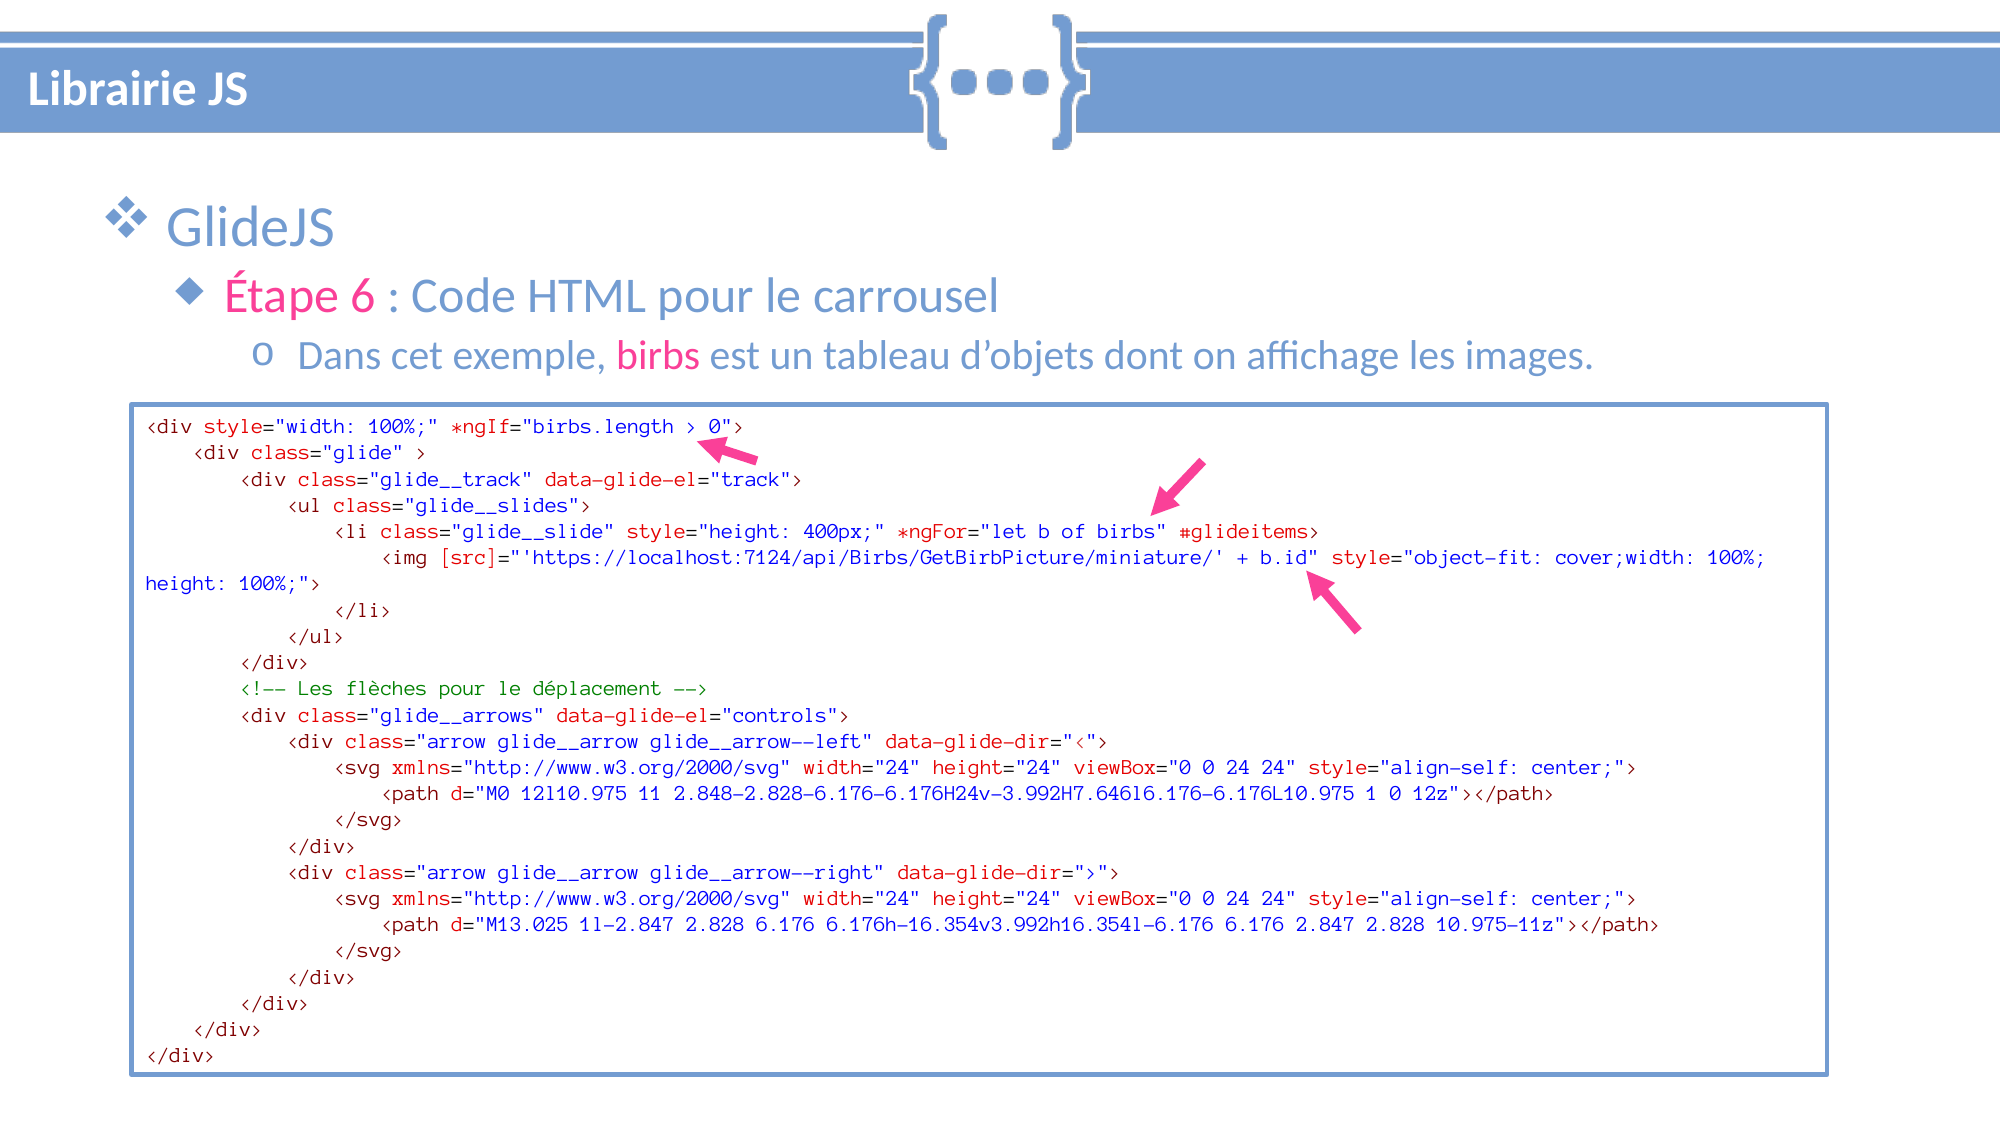

# Librairie JS
 GlideJS
 Étape 6 : Code HTML pour le carrousel
 Dans cet exemple, birbs est un tableau d’objets dont on affichage les images.
<div style="width: 100%;" *ngIf="birbs.length > 0">
    <div class="glide" >
        <div class="glide__track" data-glide-el="track">
            <ul class="glide__slides">
                <li class="glide__slide" style="height: 400px;" *ngFor="let b of birbs" #glideitems>
                    <img [src]="'https://localhost:7124/api/Birbs/GetBirbPicture/miniature/' + b.id" style="object-fit: cover;width: 100%; height: 100%;">
                </li>
            </ul>
        </div>
        <!-- Les flèches pour le déplacement -->
        <div class="glide__arrows" data-glide-el="controls">
            <div class="arrow glide__arrow glide__arrow--left" data-glide-dir="<">
                <svg xmlns="http://www.w3.org/2000/svg" width="24" height="24" viewBox="0 0 24 24" style="align-self: center;">
                    <path d="M0 12l10.975 11 2.848-2.828-6.176-6.176H24v-3.992H7.646l6.176-6.176L10.975 1 0 12z"></path>
                </svg>
            </div>
            <div class="arrow glide__arrow glide__arrow--right" data-glide-dir=">">
                <svg xmlns="http://www.w3.org/2000/svg" width="24" height="24" viewBox="0 0 24 24" style="align-self: center;">
                    <path d="M13.025 1l-2.847 2.828 6.176 6.176h-16.354v3.992h16.354l-6.176 6.176 2.847 2.828 10.975-11z"></path>
                </svg>
            </div>
        </div>
    </div>
</div>